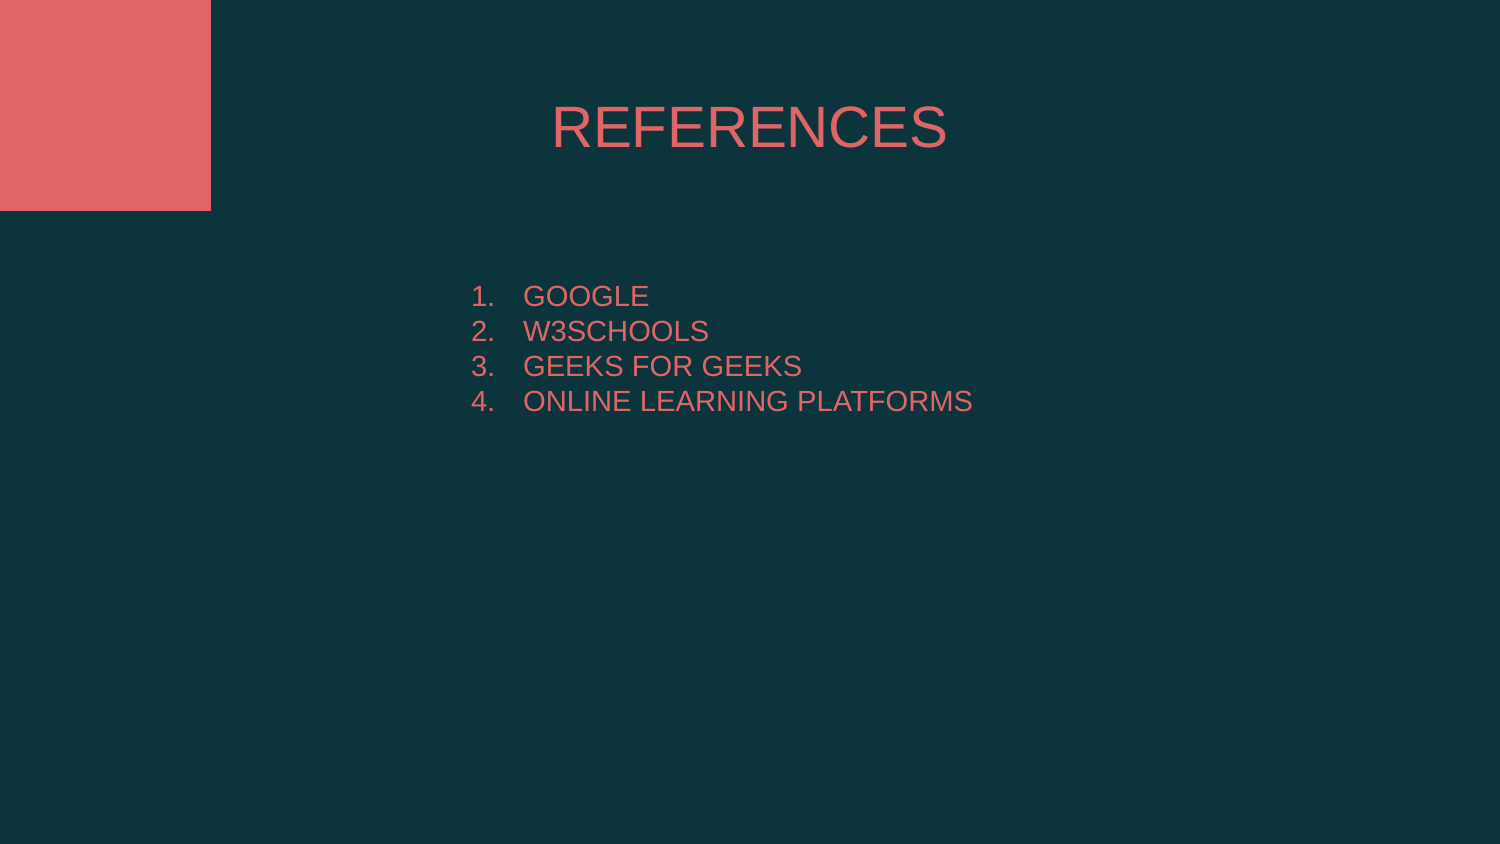

# REFERENCES
GOOGLE
W3SCHOOLS
GEEKS FOR GEEKS
ONLINE LEARNING PLATFORMS